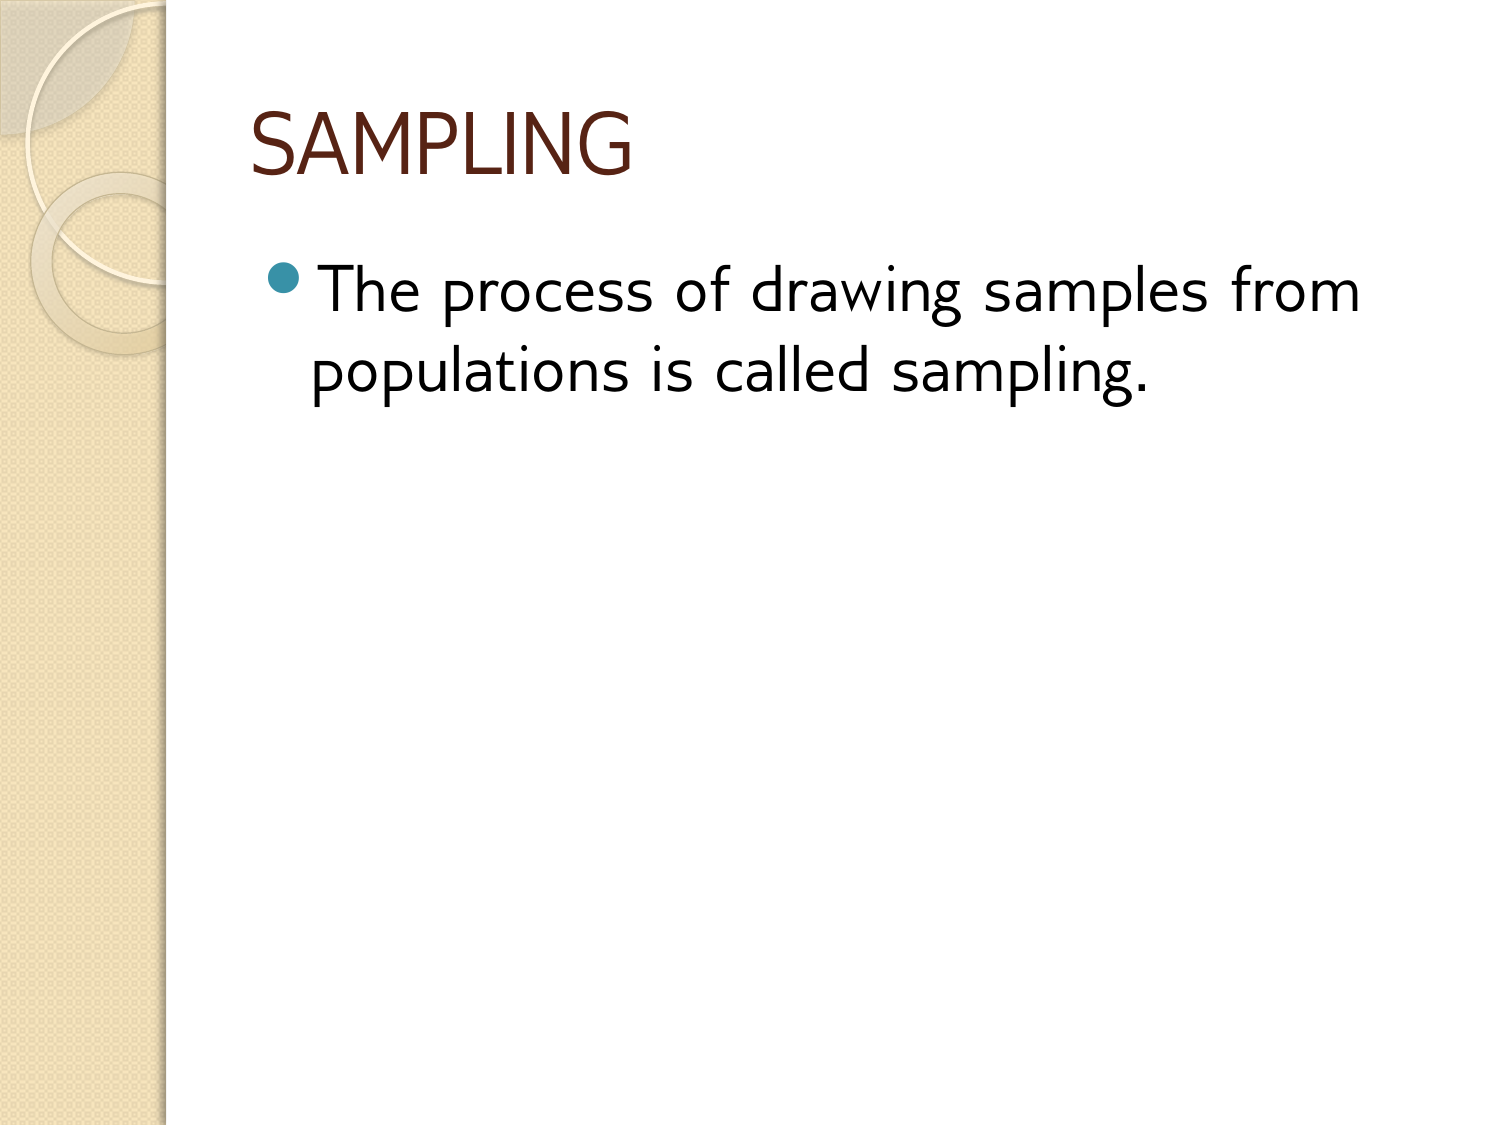

# SAMPLING
The process of drawing samples from populations is called sampling.